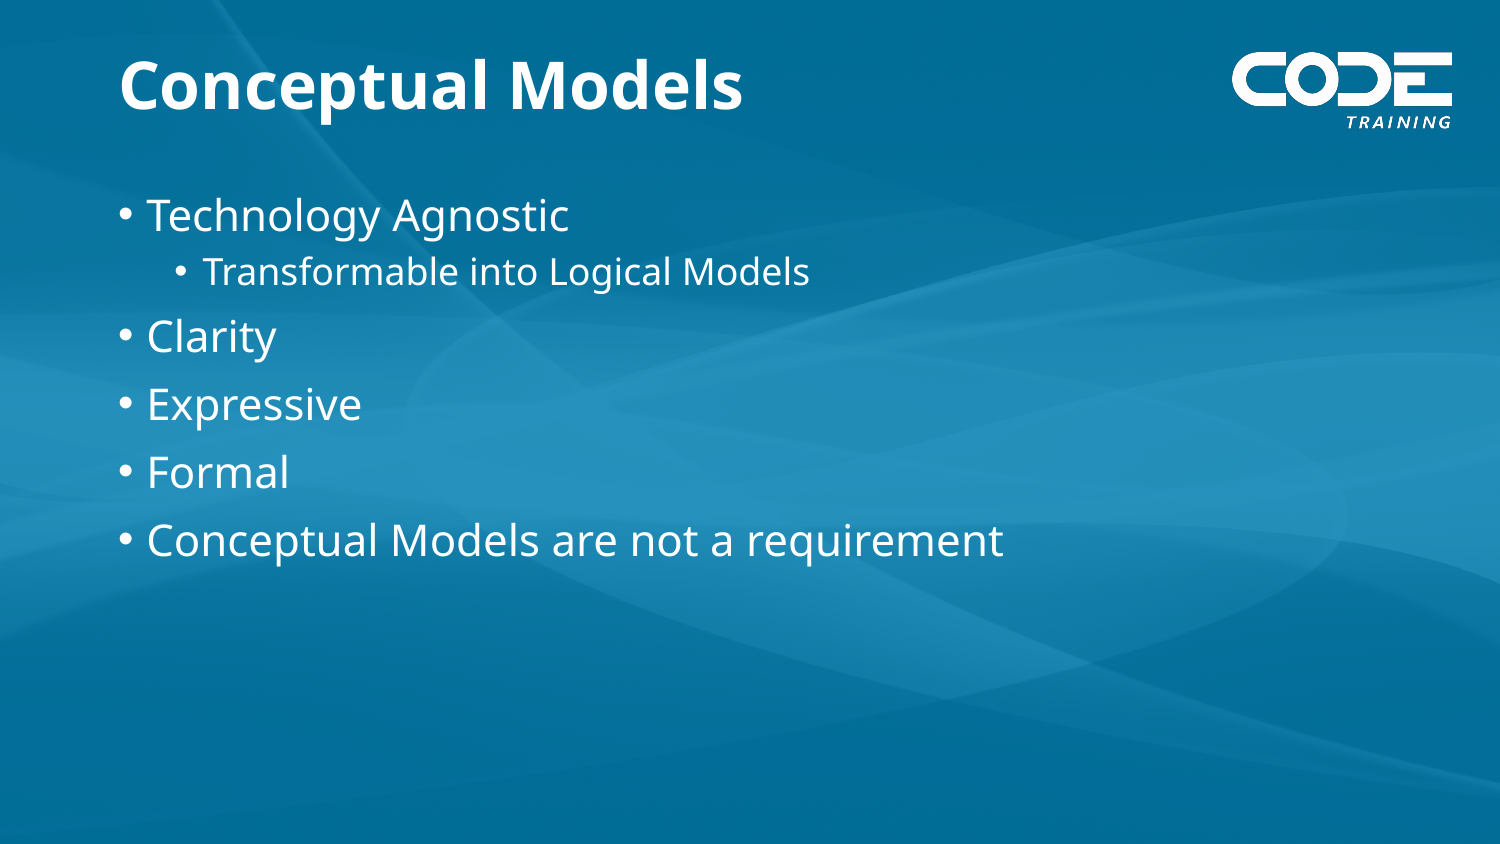

# Conceptual Models
Technology Agnostic
Transformable into Logical Models
Clarity
Expressive
Formal
Conceptual Models are not a requirement